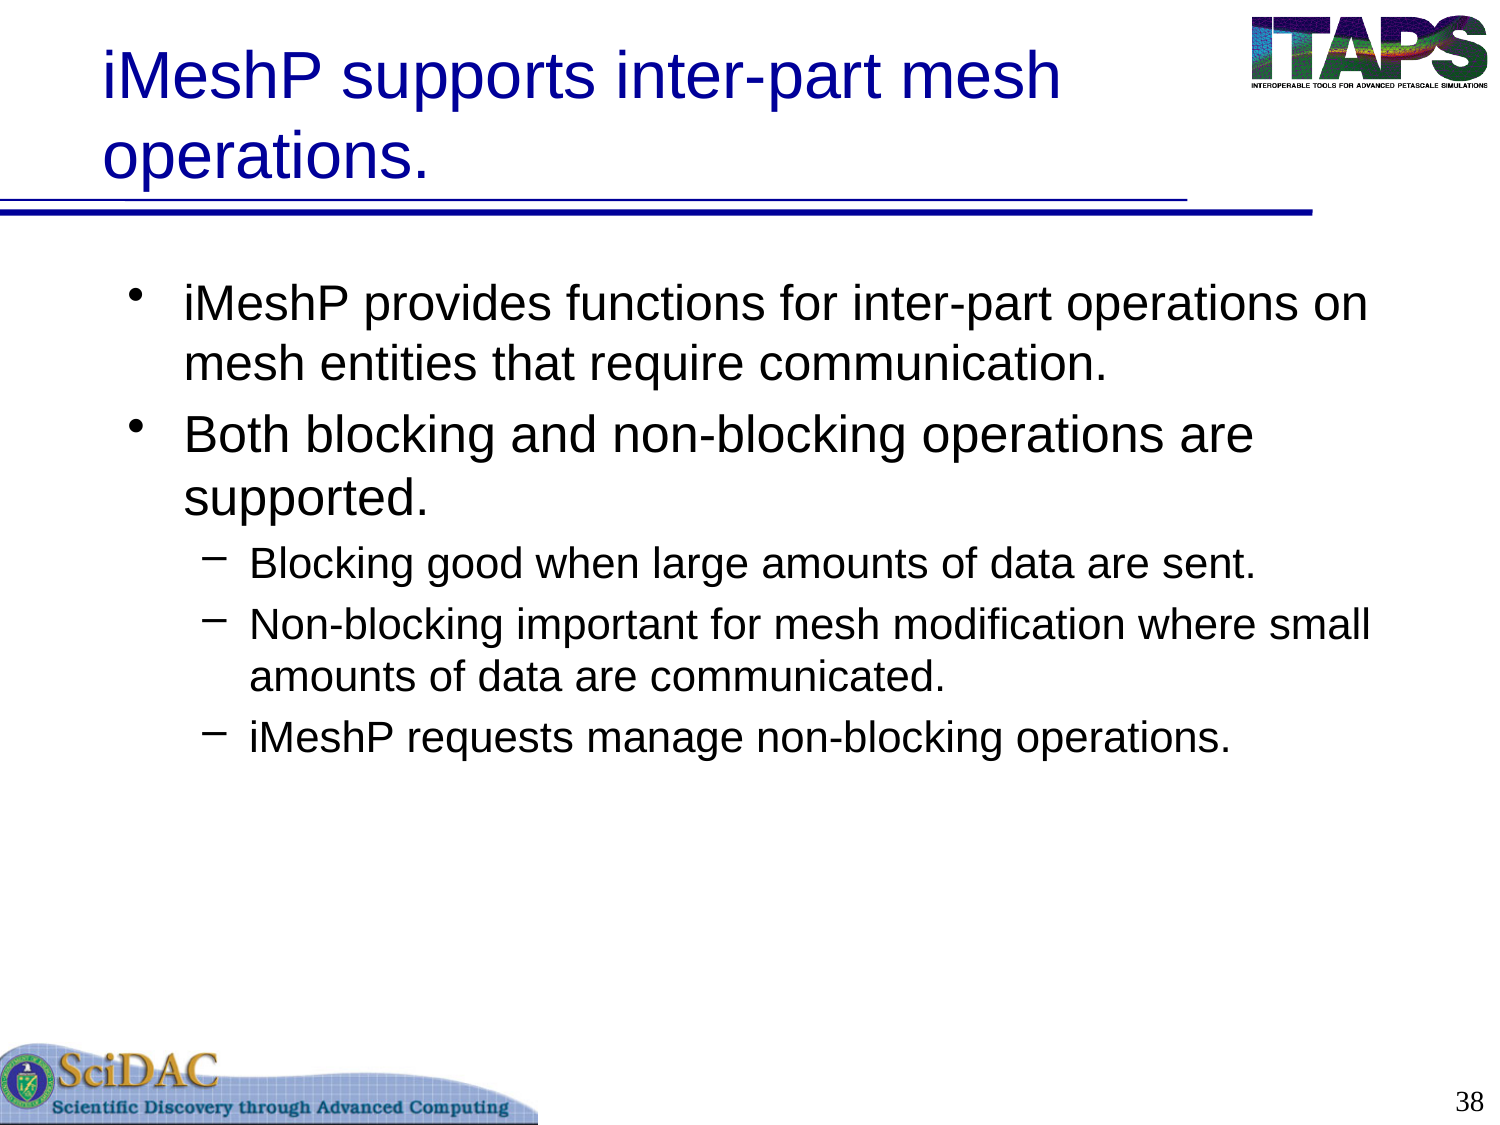

# iMeshP supports inter-part mesh operations.
iMeshP provides functions for inter-part operations on mesh entities that require communication.
Both blocking and non-blocking operations are supported.
Blocking good when large amounts of data are sent.
Non-blocking important for mesh modification where small amounts of data are communicated.
iMeshP requests manage non-blocking operations.
38